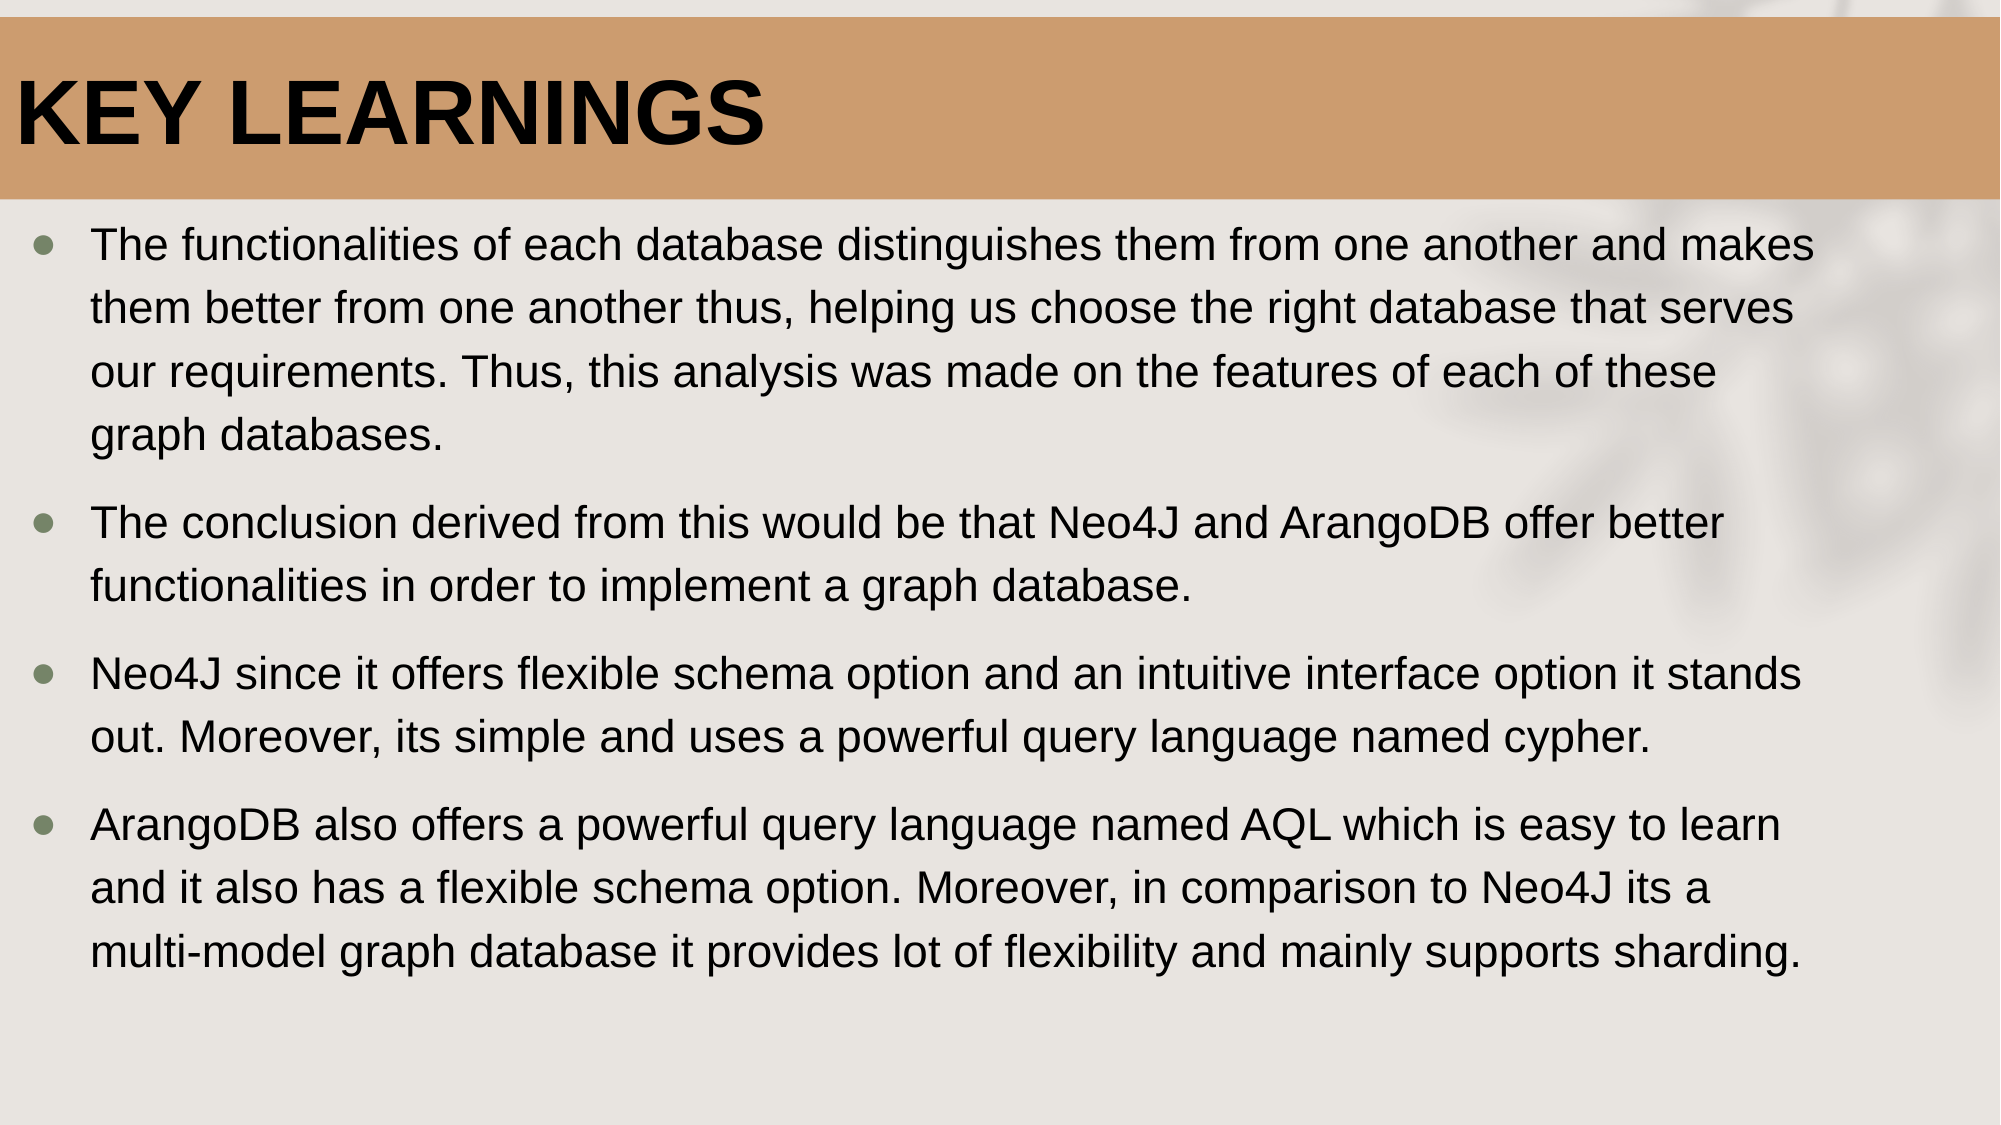

# KEY LEARNINGS
The functionalities of each database distinguishes them from one another and makes them better from one another thus, helping us choose the right database that serves our requirements. Thus, this analysis was made on the features of each of these graph databases.
The conclusion derived from this would be that Neo4J and ArangoDB offer better functionalities in order to implement a graph database.
Neo4J since it offers flexible schema option and an intuitive interface option it stands out. Moreover, its simple and uses a powerful query language named cypher.
ArangoDB also offers a powerful query language named AQL which is easy to learn and it also has a flexible schema option. Moreover, in comparison to Neo4J its a multi-model graph database it provides lot of flexibility and mainly supports sharding.